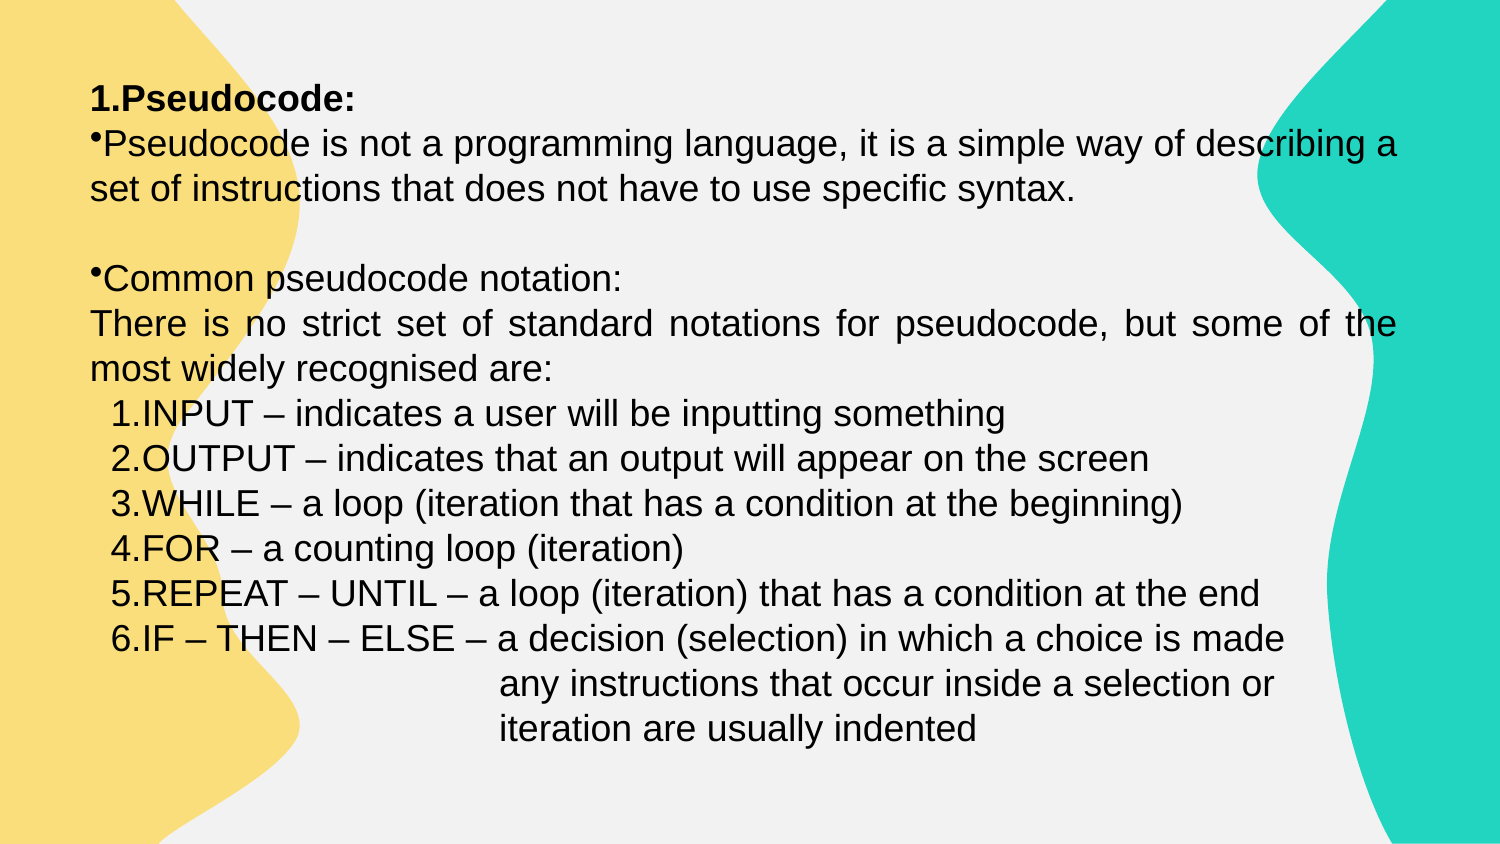

Pseudocode:
Pseudocode is not a programming language, it is a simple way of describing a set of instructions that does not have to use specific syntax.

Common pseudocode notation:
There is no strict set of standard notations for pseudocode, but some of the most widely recognised are:
  1.INPUT – indicates a user will be inputting something
  2.OUTPUT – indicates that an output will appear on the screen
  3.WHILE – a loop (iteration that has a condition at the beginning)
  4.FOR – a counting loop (iteration)
  5.REPEAT – UNTIL – a loop (iteration) that has a condition at the end
  6.IF – THEN – ELSE – a decision (selection) in which a choice is made
                                       any instructions that occur inside a selection or
                                       iteration are usually indented